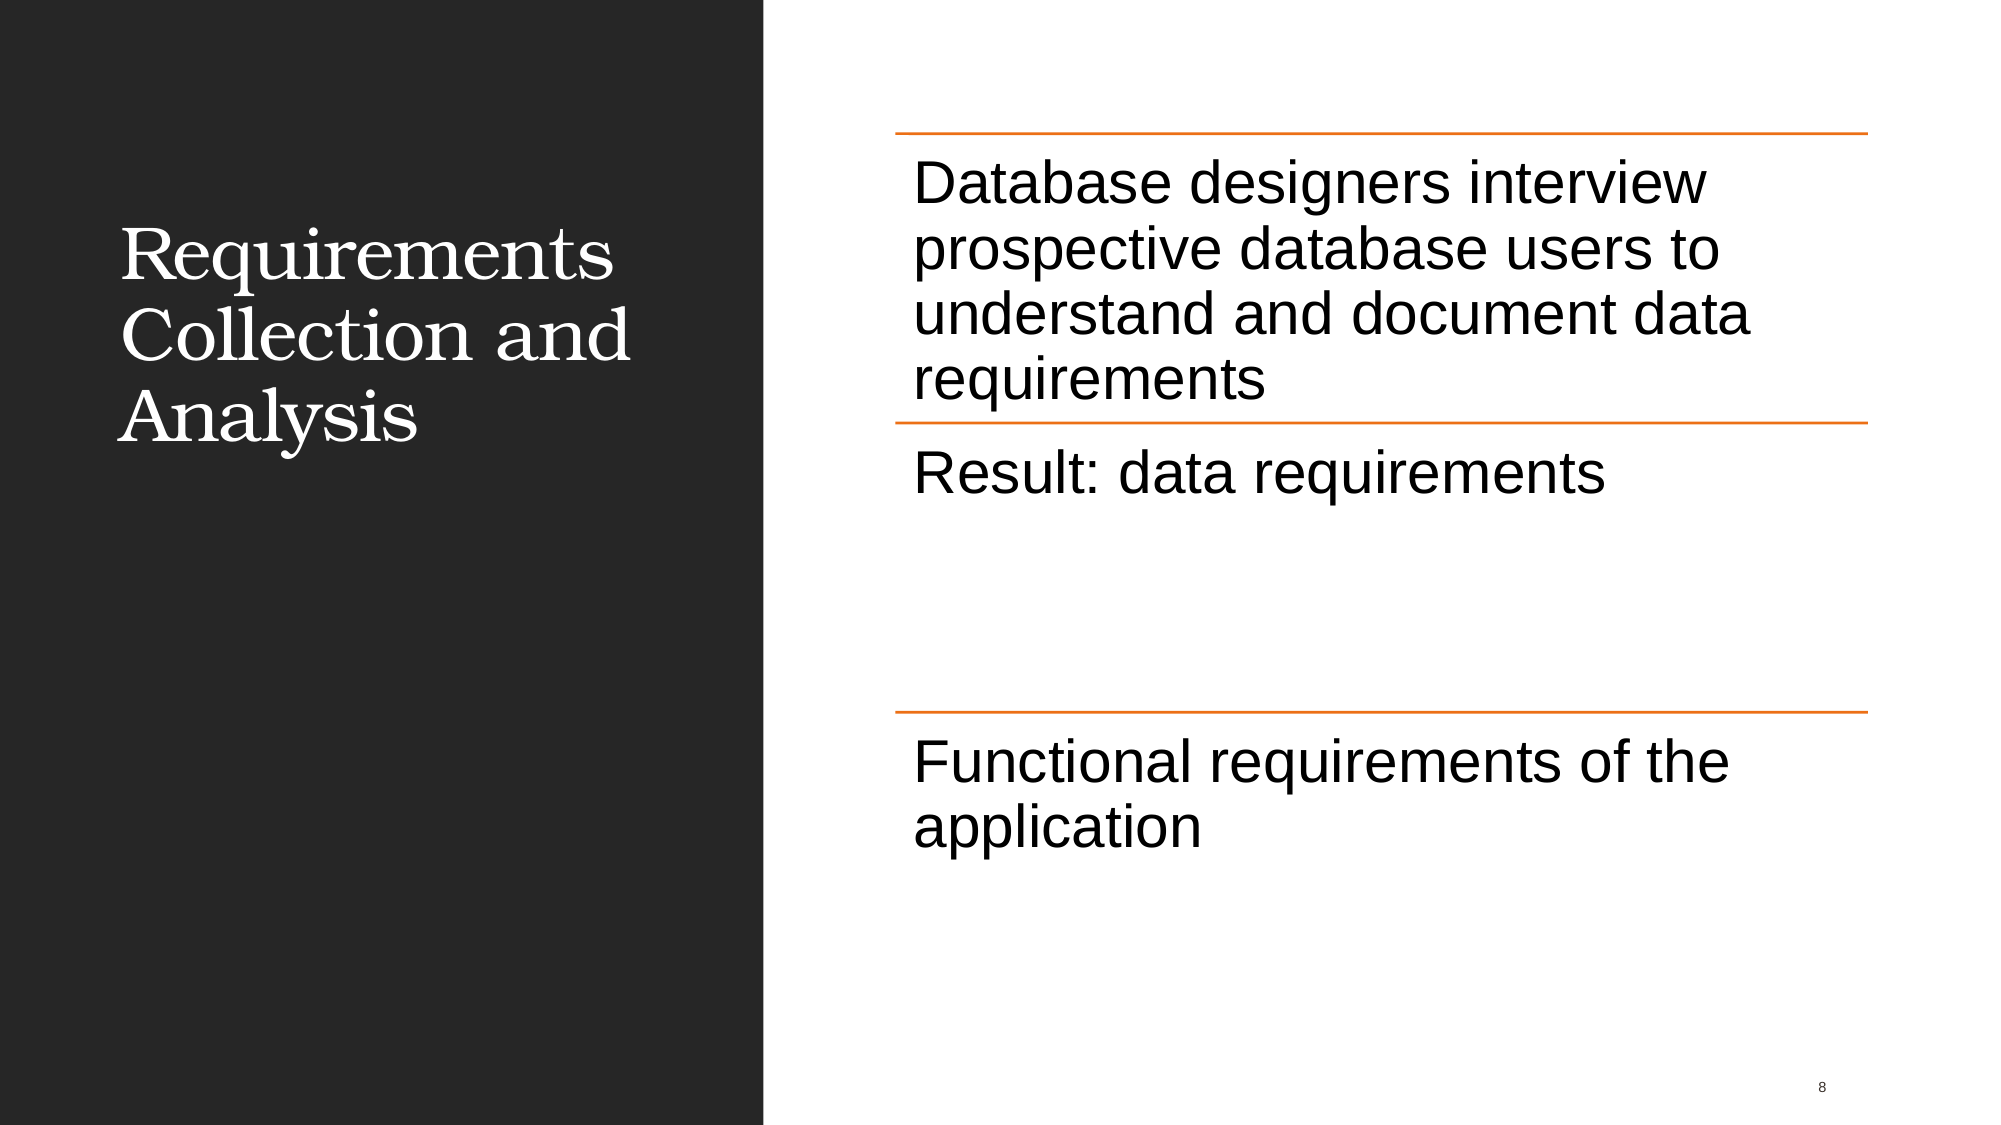

# Requirements Collection and Analysis
Database designers interview prospective database users to understand and document data requirements
Result: data requirements
Functional requirements of the application

8